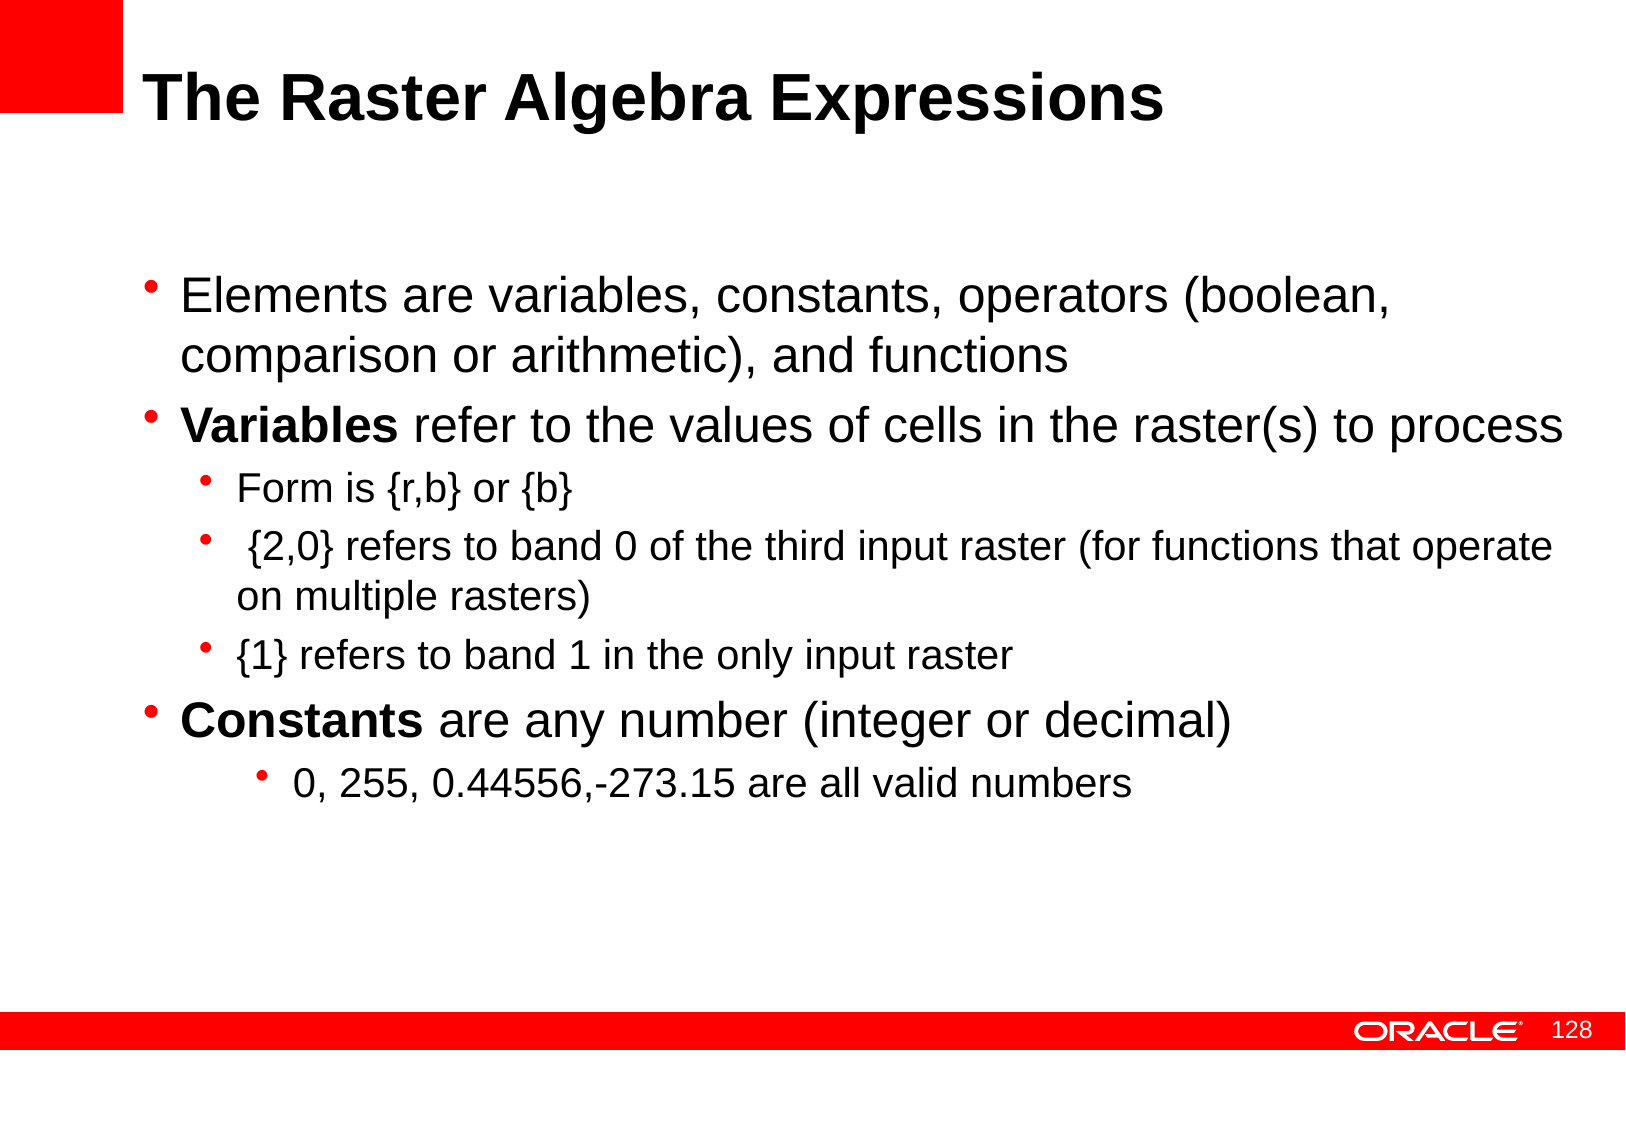

# The Raster Algebra Expressions

Elements are variables, constants, operators (boolean, comparison or arithmetic), and functions
Variables refer to the values of cells in the raster(s) to process
Form is {r,b} or {b}
 {2,0} refers to band 0 of the third input raster (for functions that operate on multiple rasters)
{1} refers to band 1 in the only input raster
Constants are any number (integer or decimal)
0, 255, 0.44556,-273.15 are all valid numbers